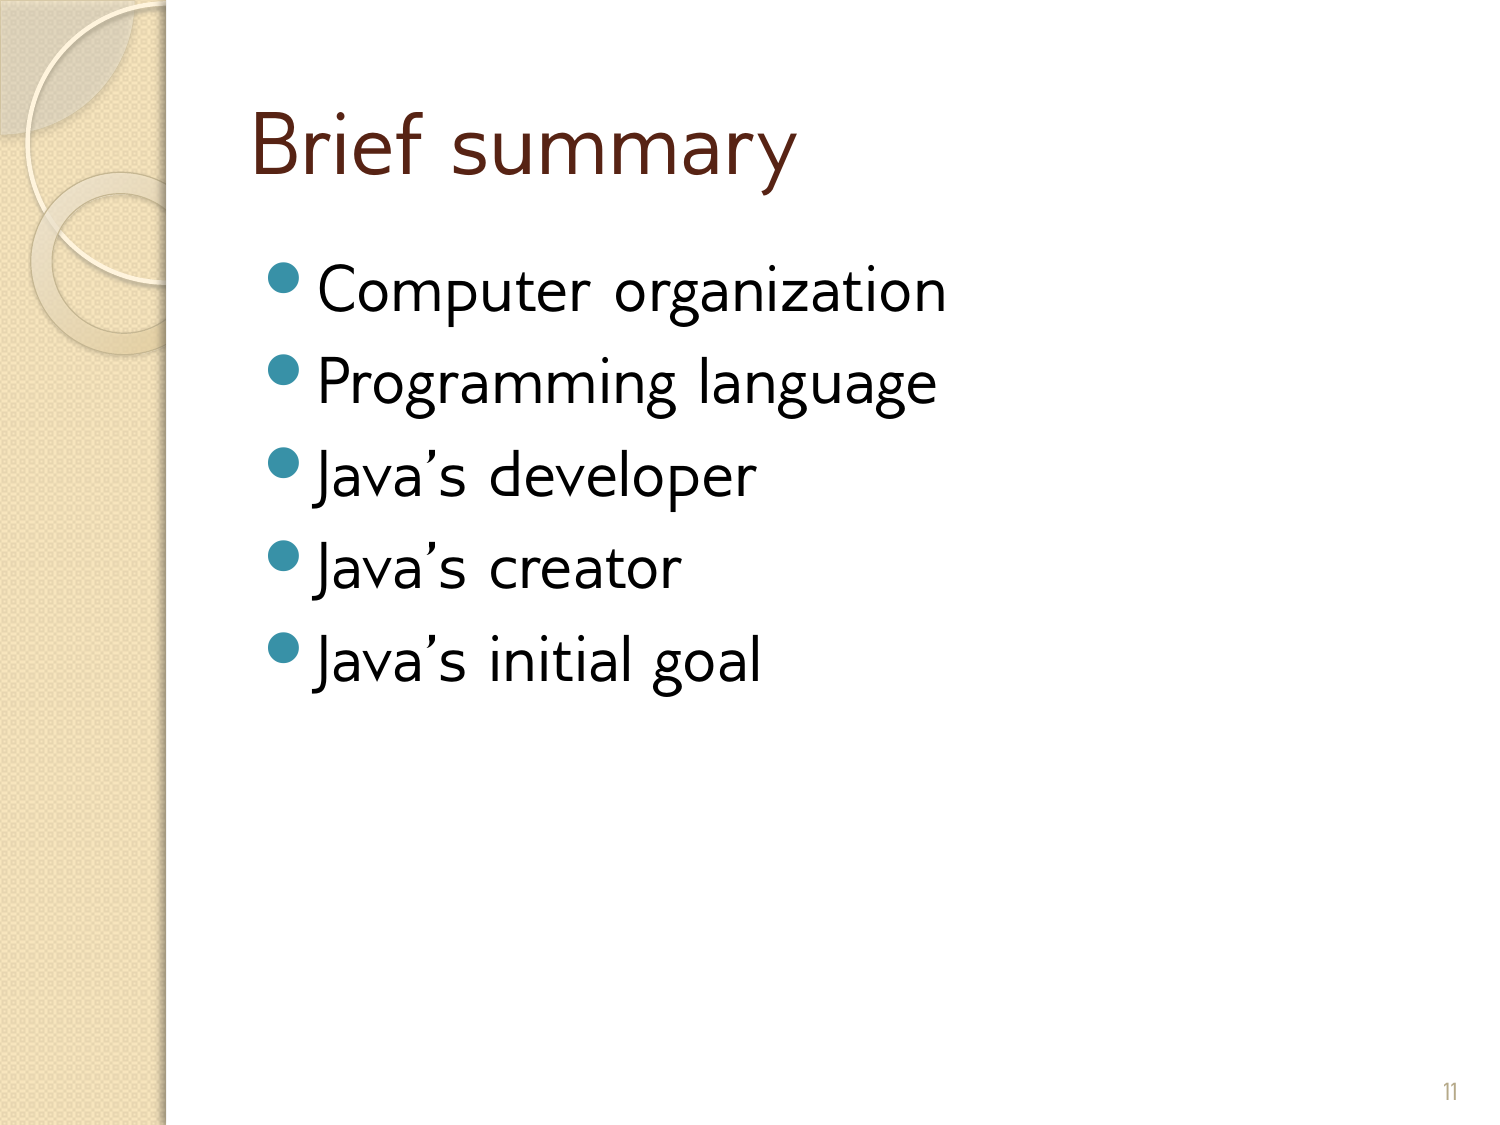

# Brief summary
Computer organization
Programming language
Java’s developer
Java’s creator
Java’s initial goal
11